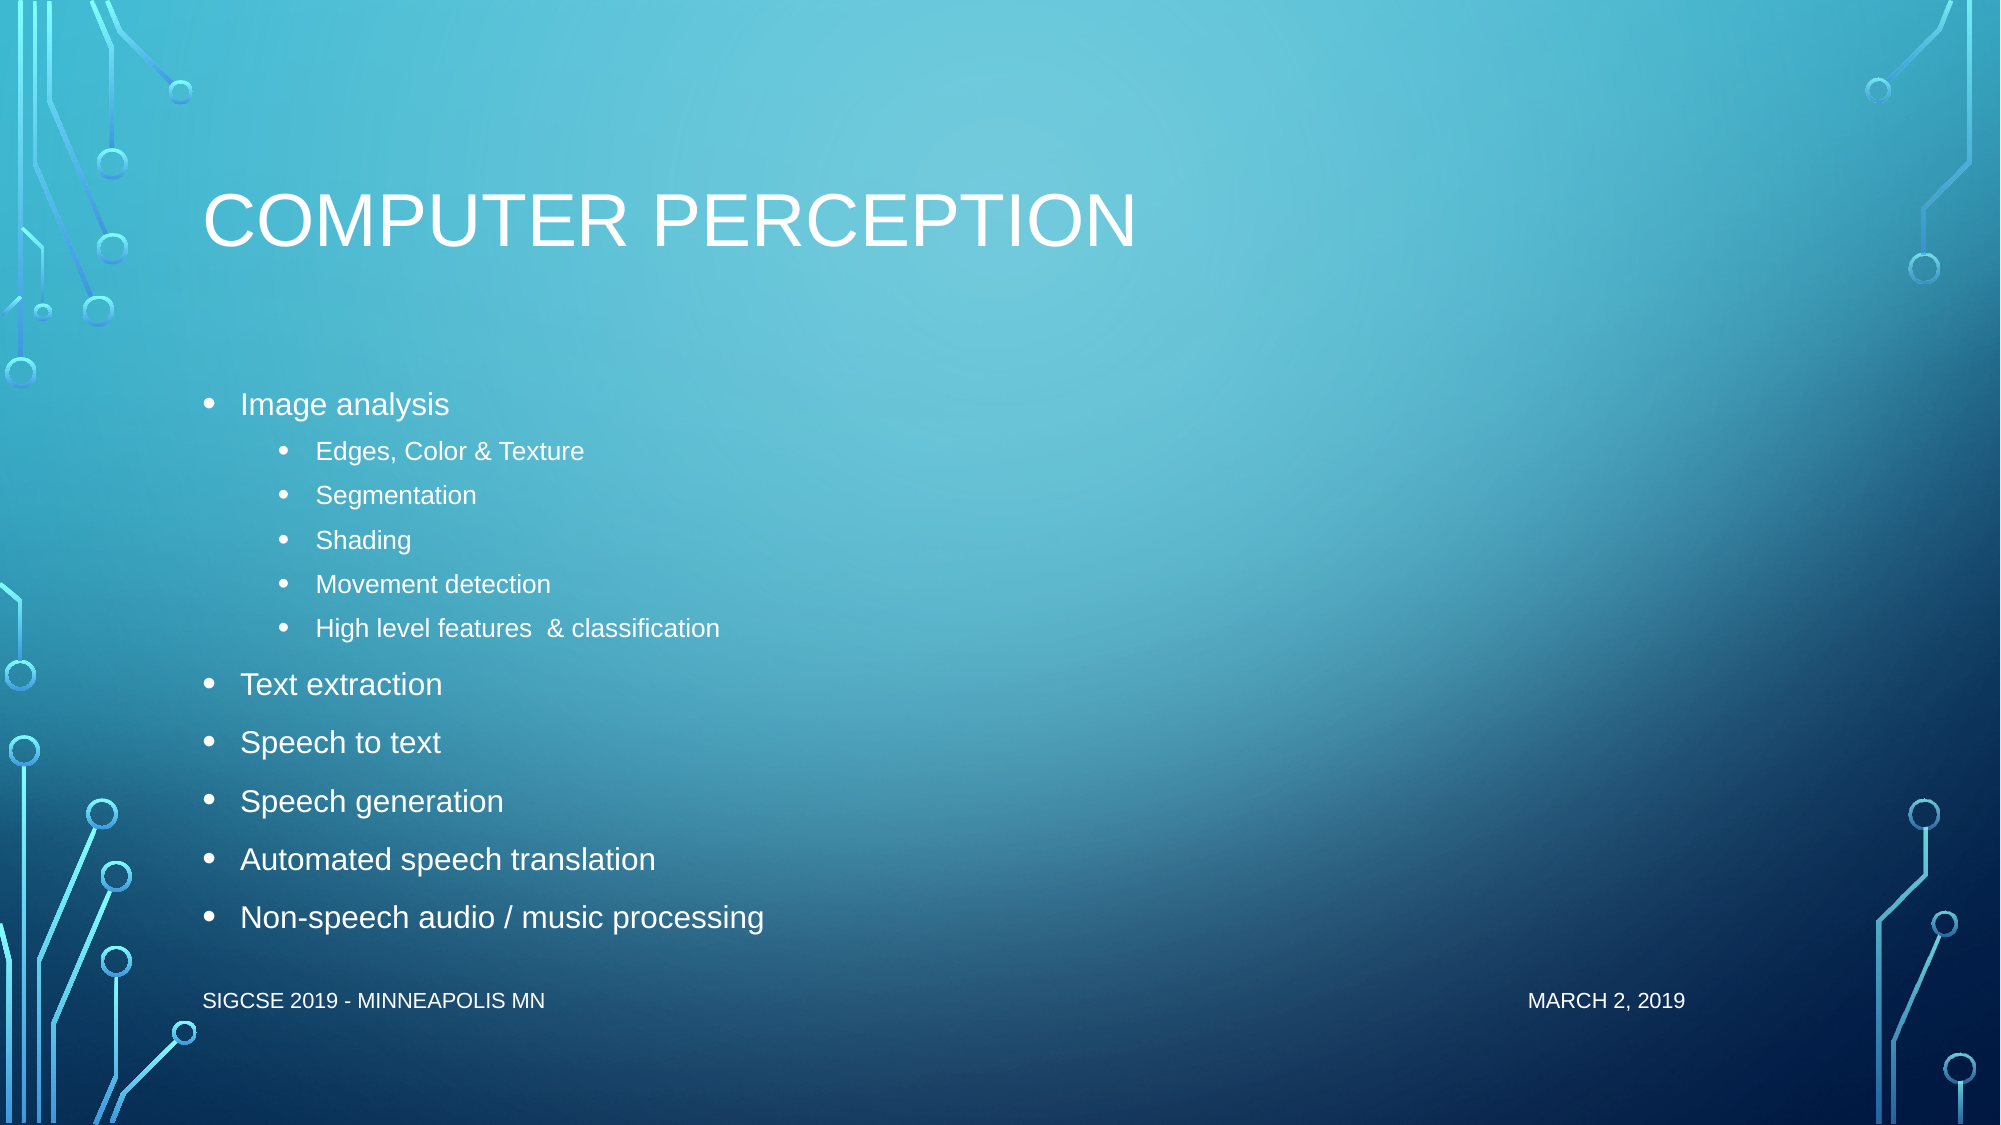

# Computer perception
Image analysis
Edges, Color & Texture
Segmentation
Shading
Movement detection
High level features  & classification
Text extraction
Speech to text
Speech generation
Automated speech translation
Non-speech audio / music processing

SIGCSE 2019 - Minneapolis MN                                                                                                                                                                    March 2, 2019